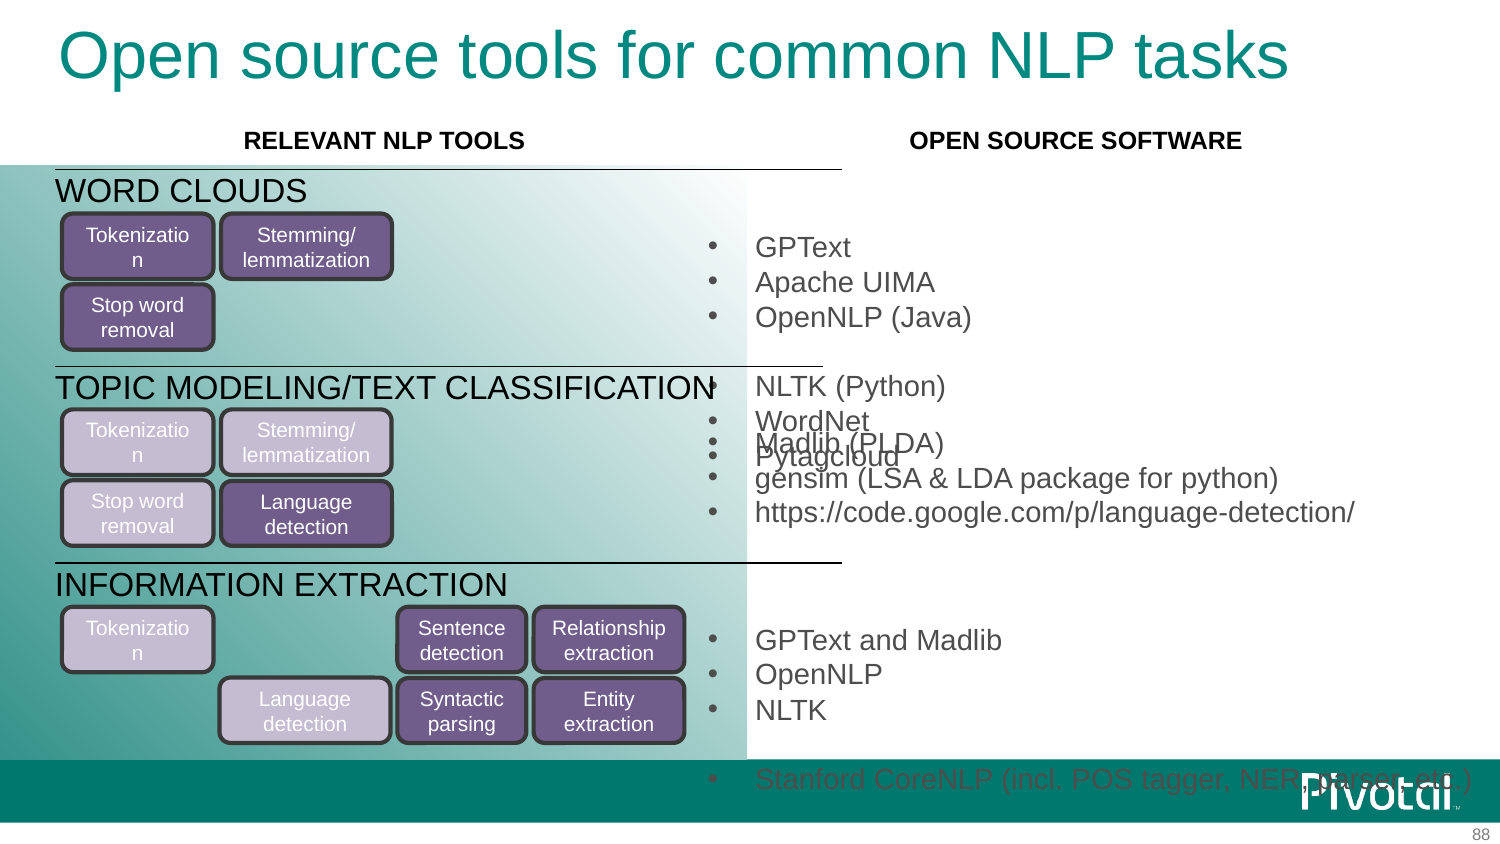

# Open source tools for common NLP tasks
RELEVANT NLP TOOLS
OPEN SOURCE SOFTWARE

Word Clouds
Tokenization
Stemming/lemmatization
GPText
Apache UIMA
OpenNLP (Java)

NLTK (Python)
WordNet
Pytagcloud
Stop word removal
Topic Modeling/Text Classification
Tokenization
Stemming/lemmatization
Madlib (PLDA)
gensim (LSA & LDA package for python)
https://code.google.com/p/language-detection/
Stop word removal
Language detection
Information Extraction
Tokenization
Sentence detection
Relationship extraction
GPText and Madlib
OpenNLP
NLTK

Stanford CoreNLP (incl. POS tagger, NER, parser, etc.)
Language detection
Syntactic parsing
Entity extraction